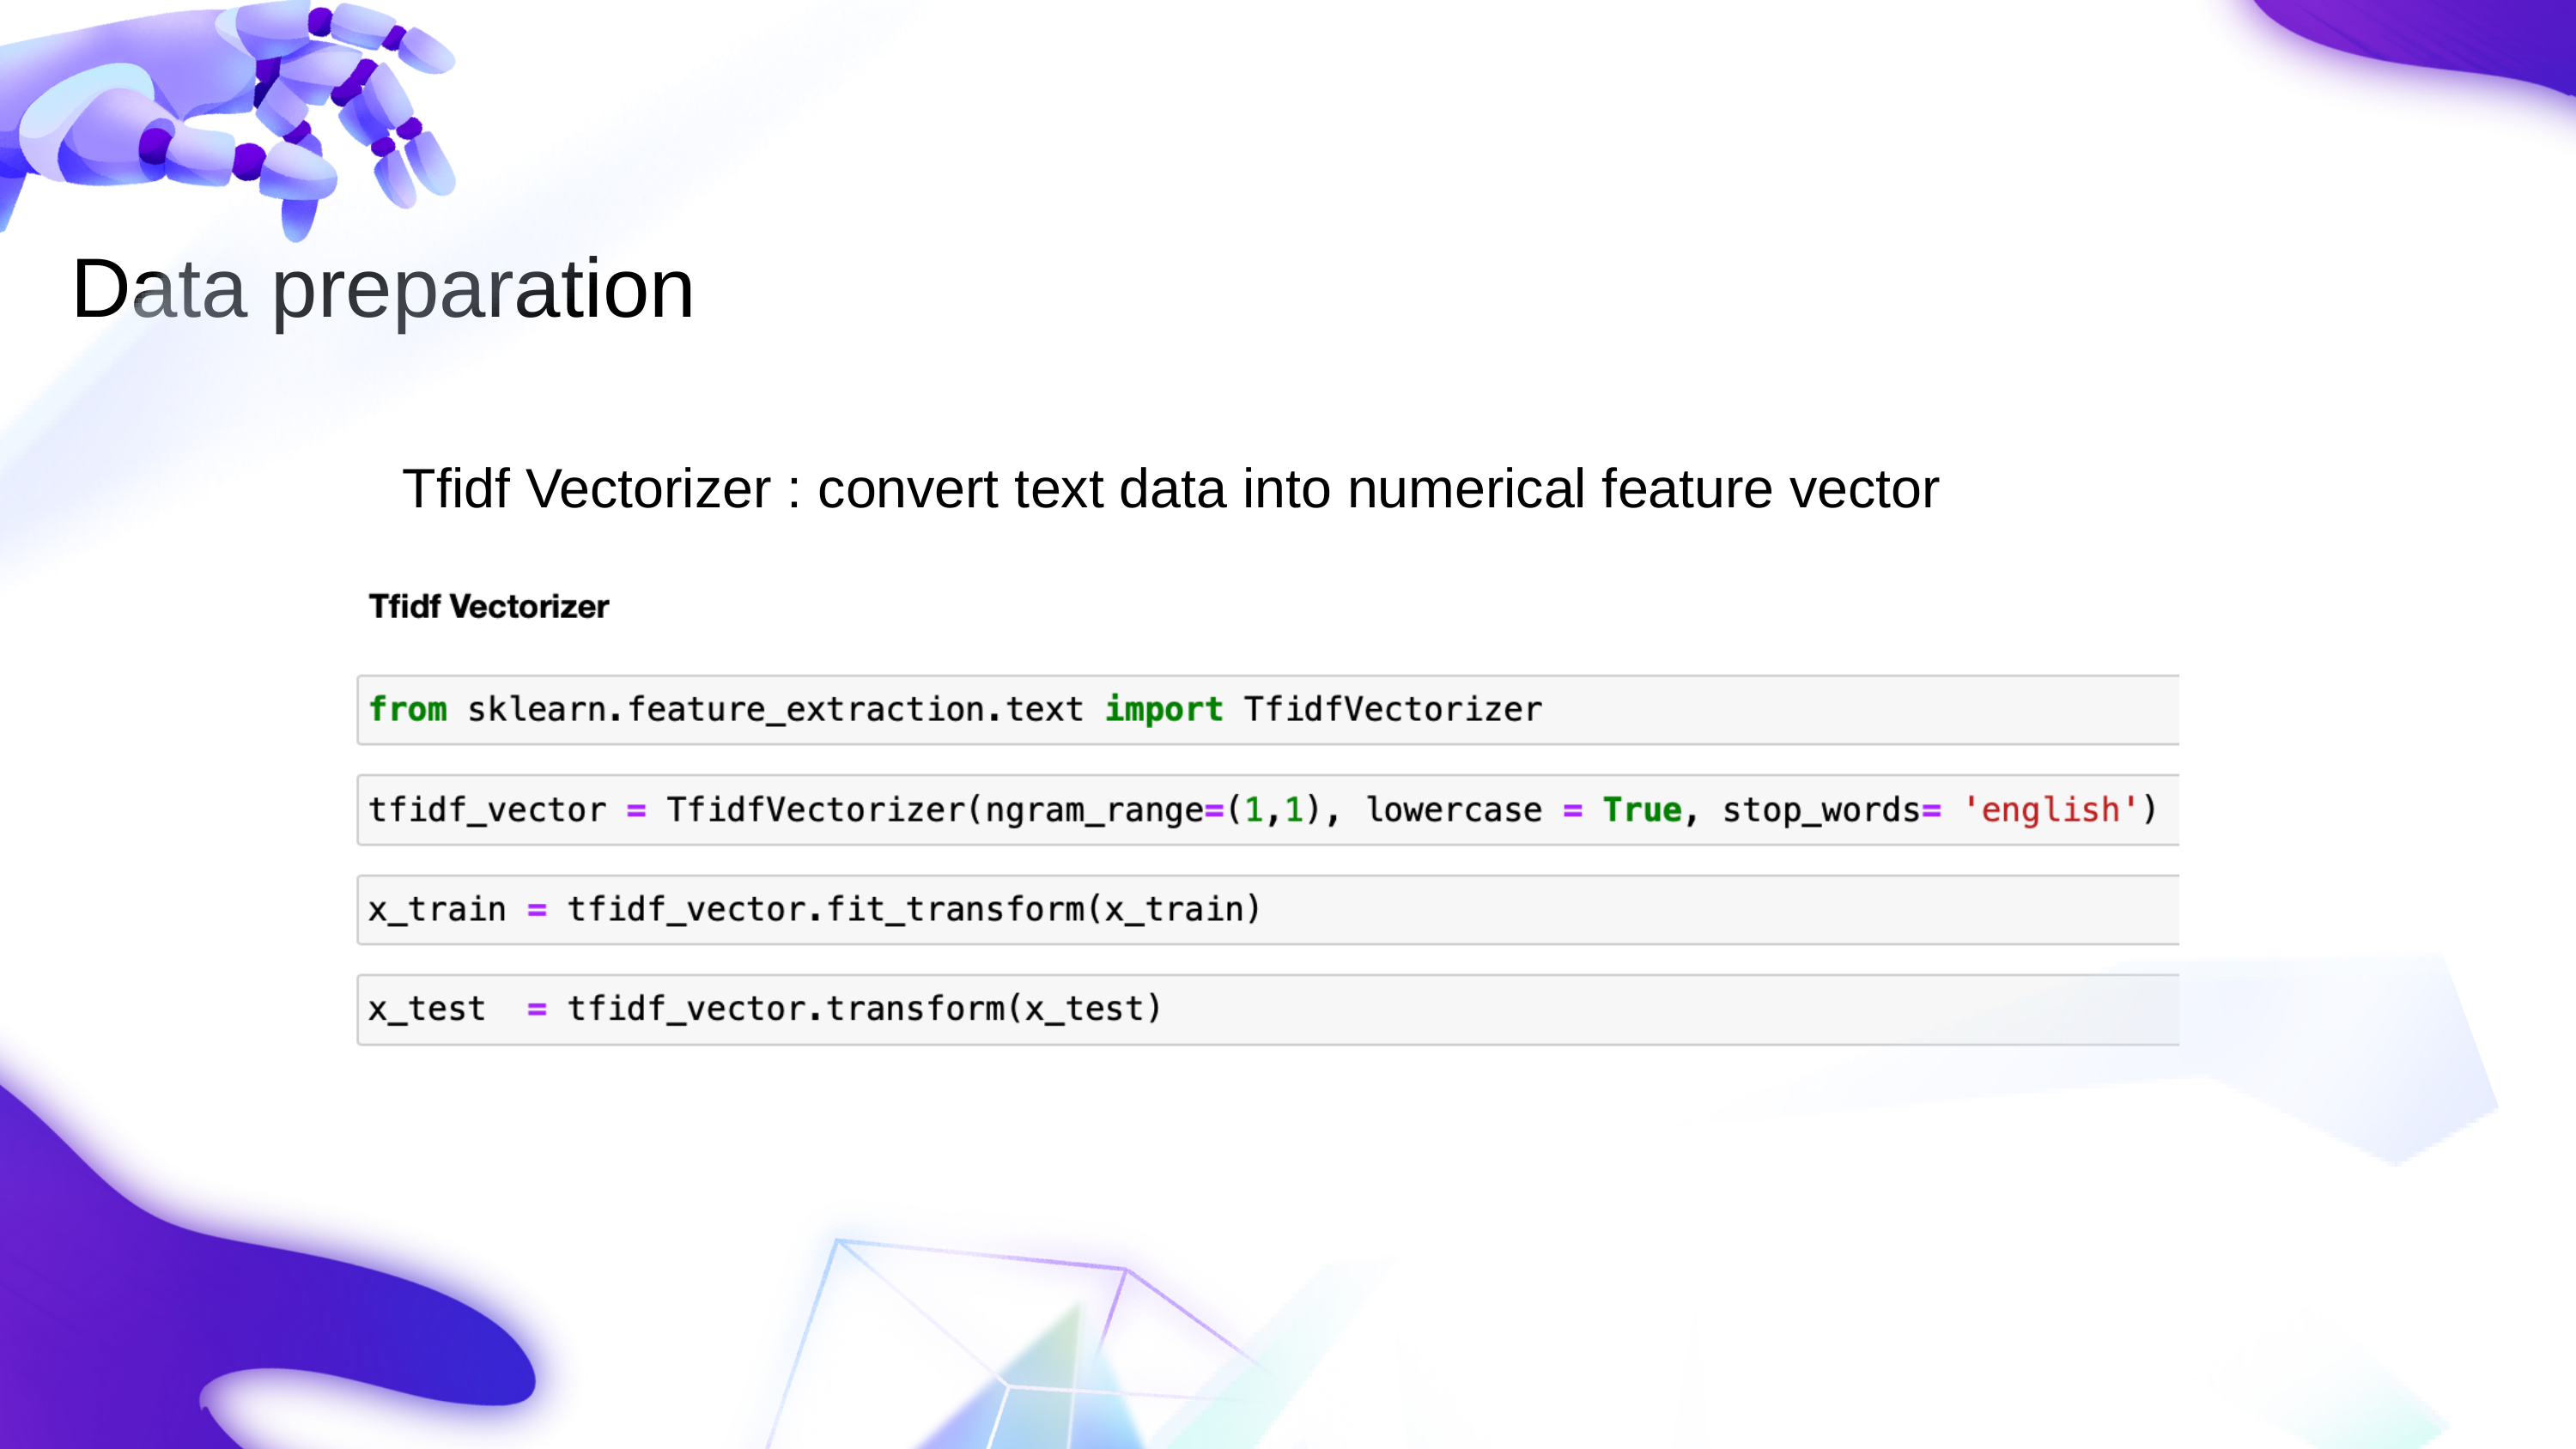

Data preparation
Tfidf Vectorizer : convert text data into numerical feature vector